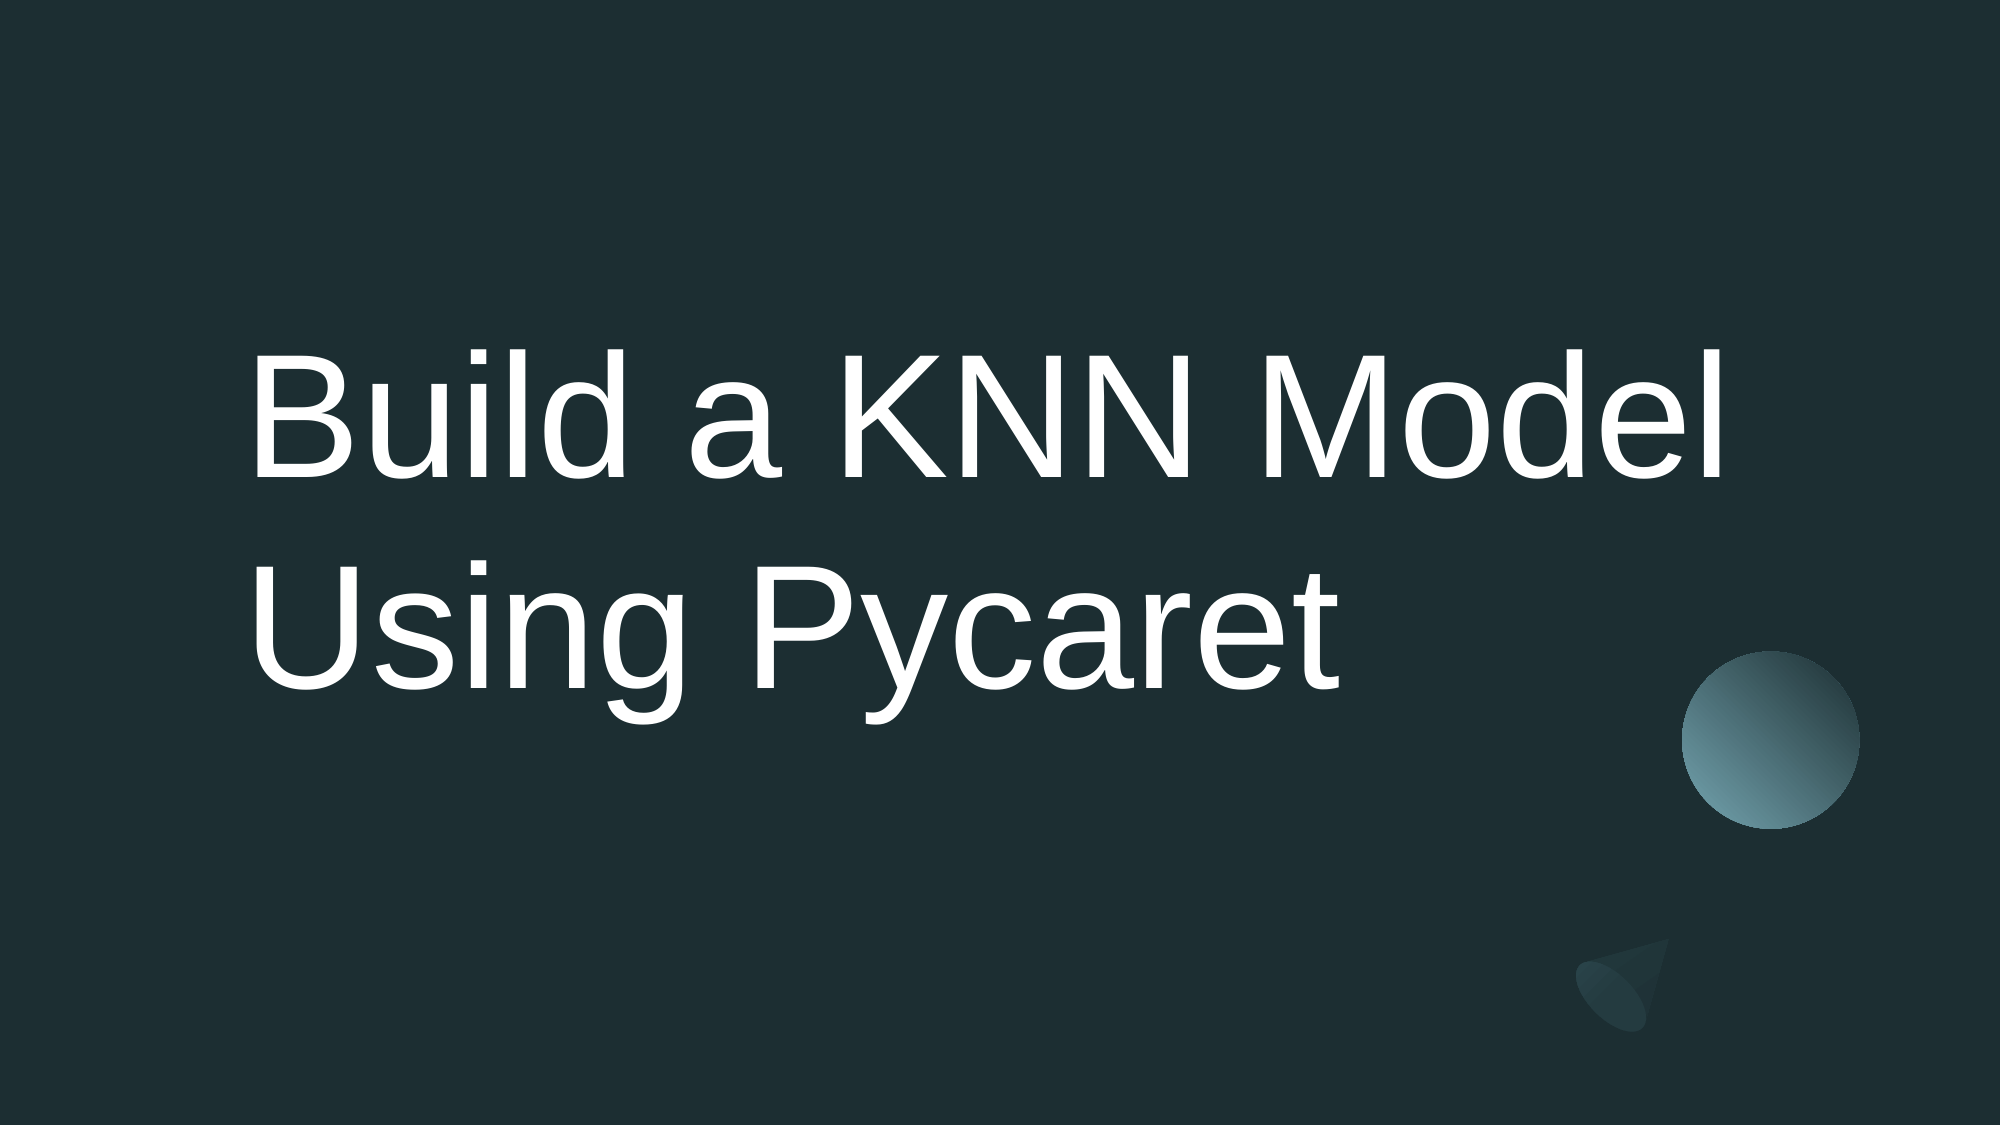

# Build a KNN Model Using Pycaret